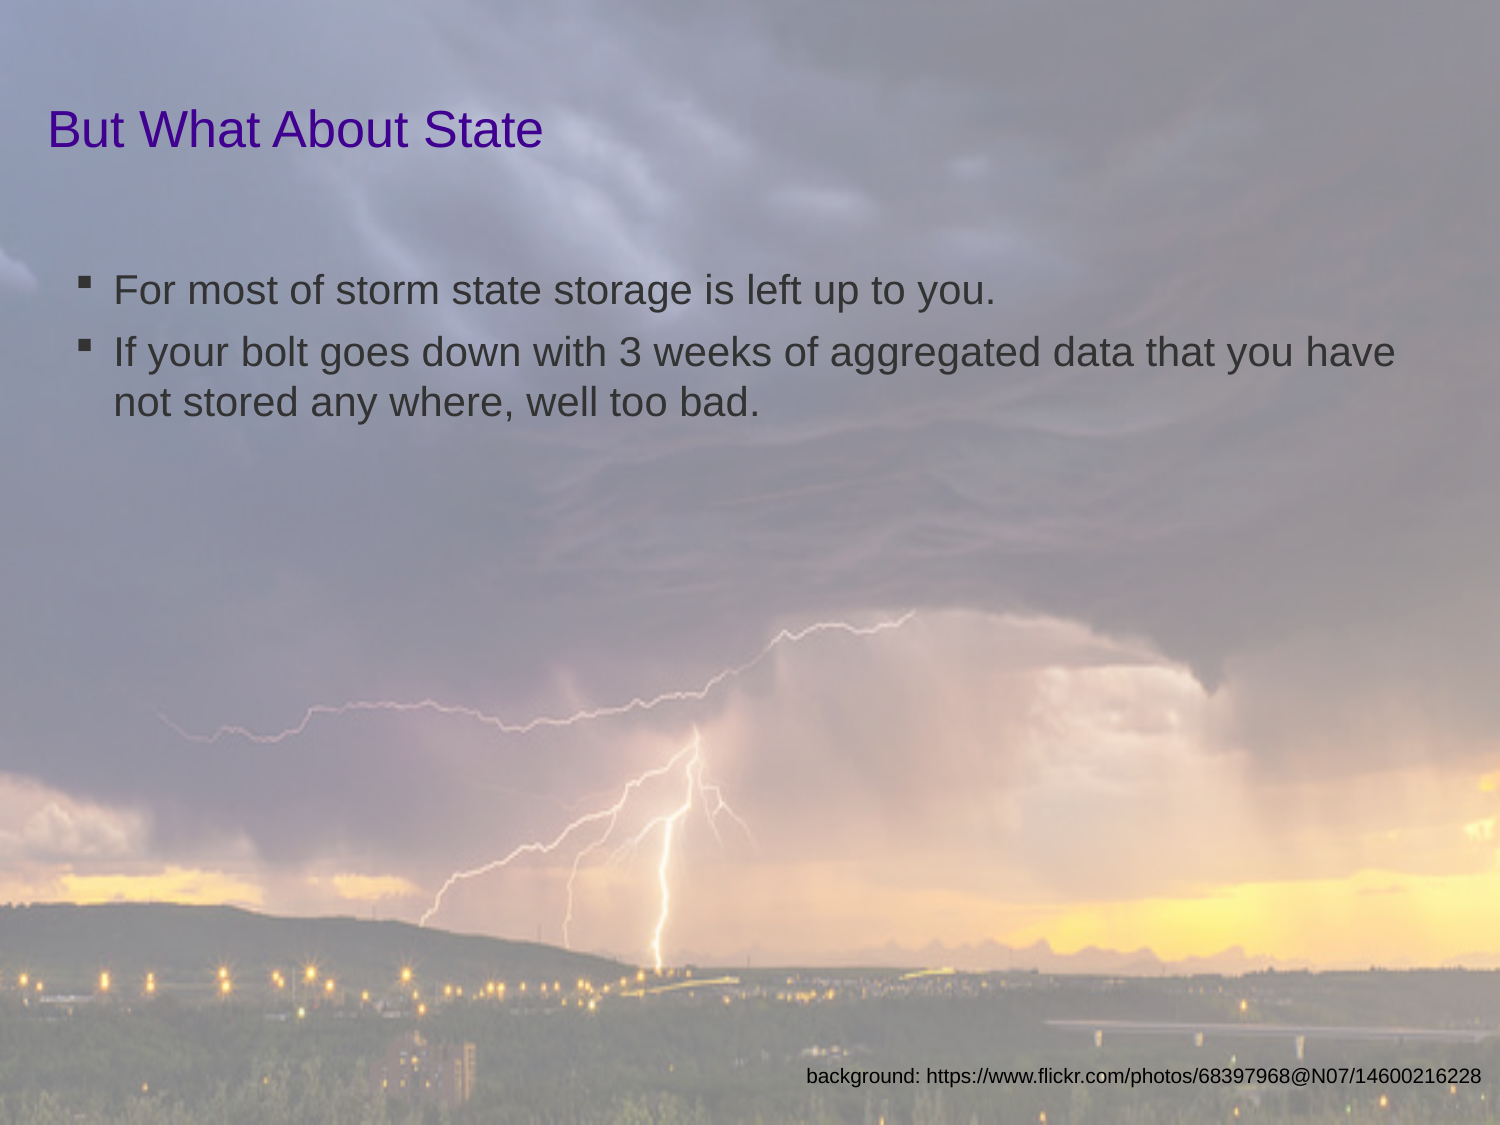

# But What About State
For most of storm state storage is left up to you.
If your bolt goes down with 3 weeks of aggregated data that you have not stored any where, well too bad.
background: https://www.flickr.com/photos/68397968@N07/14600216228